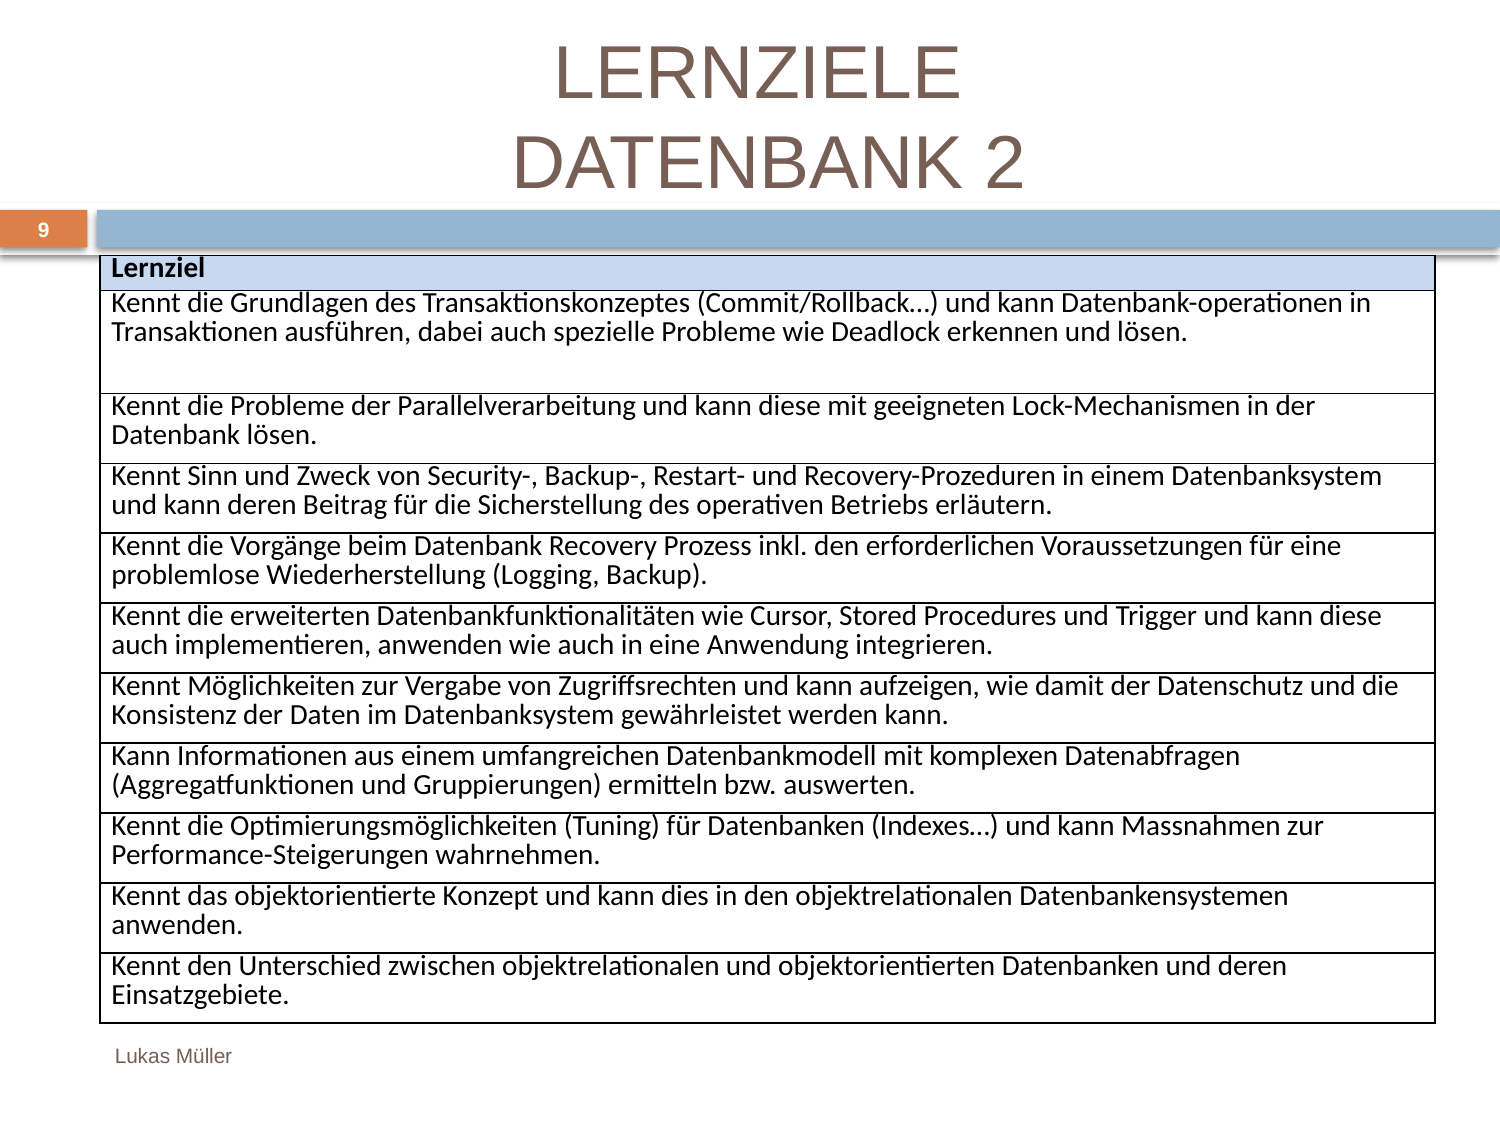

# LERNZIELE DATENBANK 2
9
| Lernziel |
| --- |
| Kennt die Grundlagen des Transaktionskonzeptes (Commit/Rollback…) und kann Datenbank-operationen in Transaktionen ausführen, dabei auch spezielle Probleme wie Deadlock erkennen und lösen. |
| Kennt die Probleme der Parallelverarbeitung und kann diese mit geeigneten Lock-Mechanismen in der Datenbank lösen. |
| Kennt Sinn und Zweck von Security-, Backup-, Restart- und Recovery-Prozeduren in einem Datenbanksystem und kann deren Beitrag für die Sicherstellung des operativen Betriebs erläutern. |
| Kennt die Vorgänge beim Datenbank Recovery Prozess inkl. den erforderlichen Voraussetzungen für eine problemlose Wiederherstellung (Logging, Backup). |
| Kennt die erweiterten Datenbankfunktionalitäten wie Cursor, Stored Procedures und Trigger und kann diese auch implementieren, anwenden wie auch in eine Anwendung integrieren. |
| Kennt Möglichkeiten zur Vergabe von Zugriffsrechten und kann aufzeigen, wie damit der Datenschutz und die Konsistenz der Daten im Datenbanksystem gewährleistet werden kann. |
| Kann Informationen aus einem umfangreichen Datenbankmodell mit komplexen Datenabfragen (Aggregatfunktionen und Gruppierungen) ermitteln bzw. auswerten. |
| Kennt die Optimierungsmöglichkeiten (Tuning) für Datenbanken (Indexes…) und kann Massnahmen zur Performance-Steigerungen wahrnehmen. |
| Kennt das objektorientierte Konzept und kann dies in den objektrelationalen Datenbankensystemen anwenden. |
| Kennt den Unterschied zwischen objektrelationalen und objektorientierten Datenbanken und deren Einsatzgebiete. |
Lukas Müller